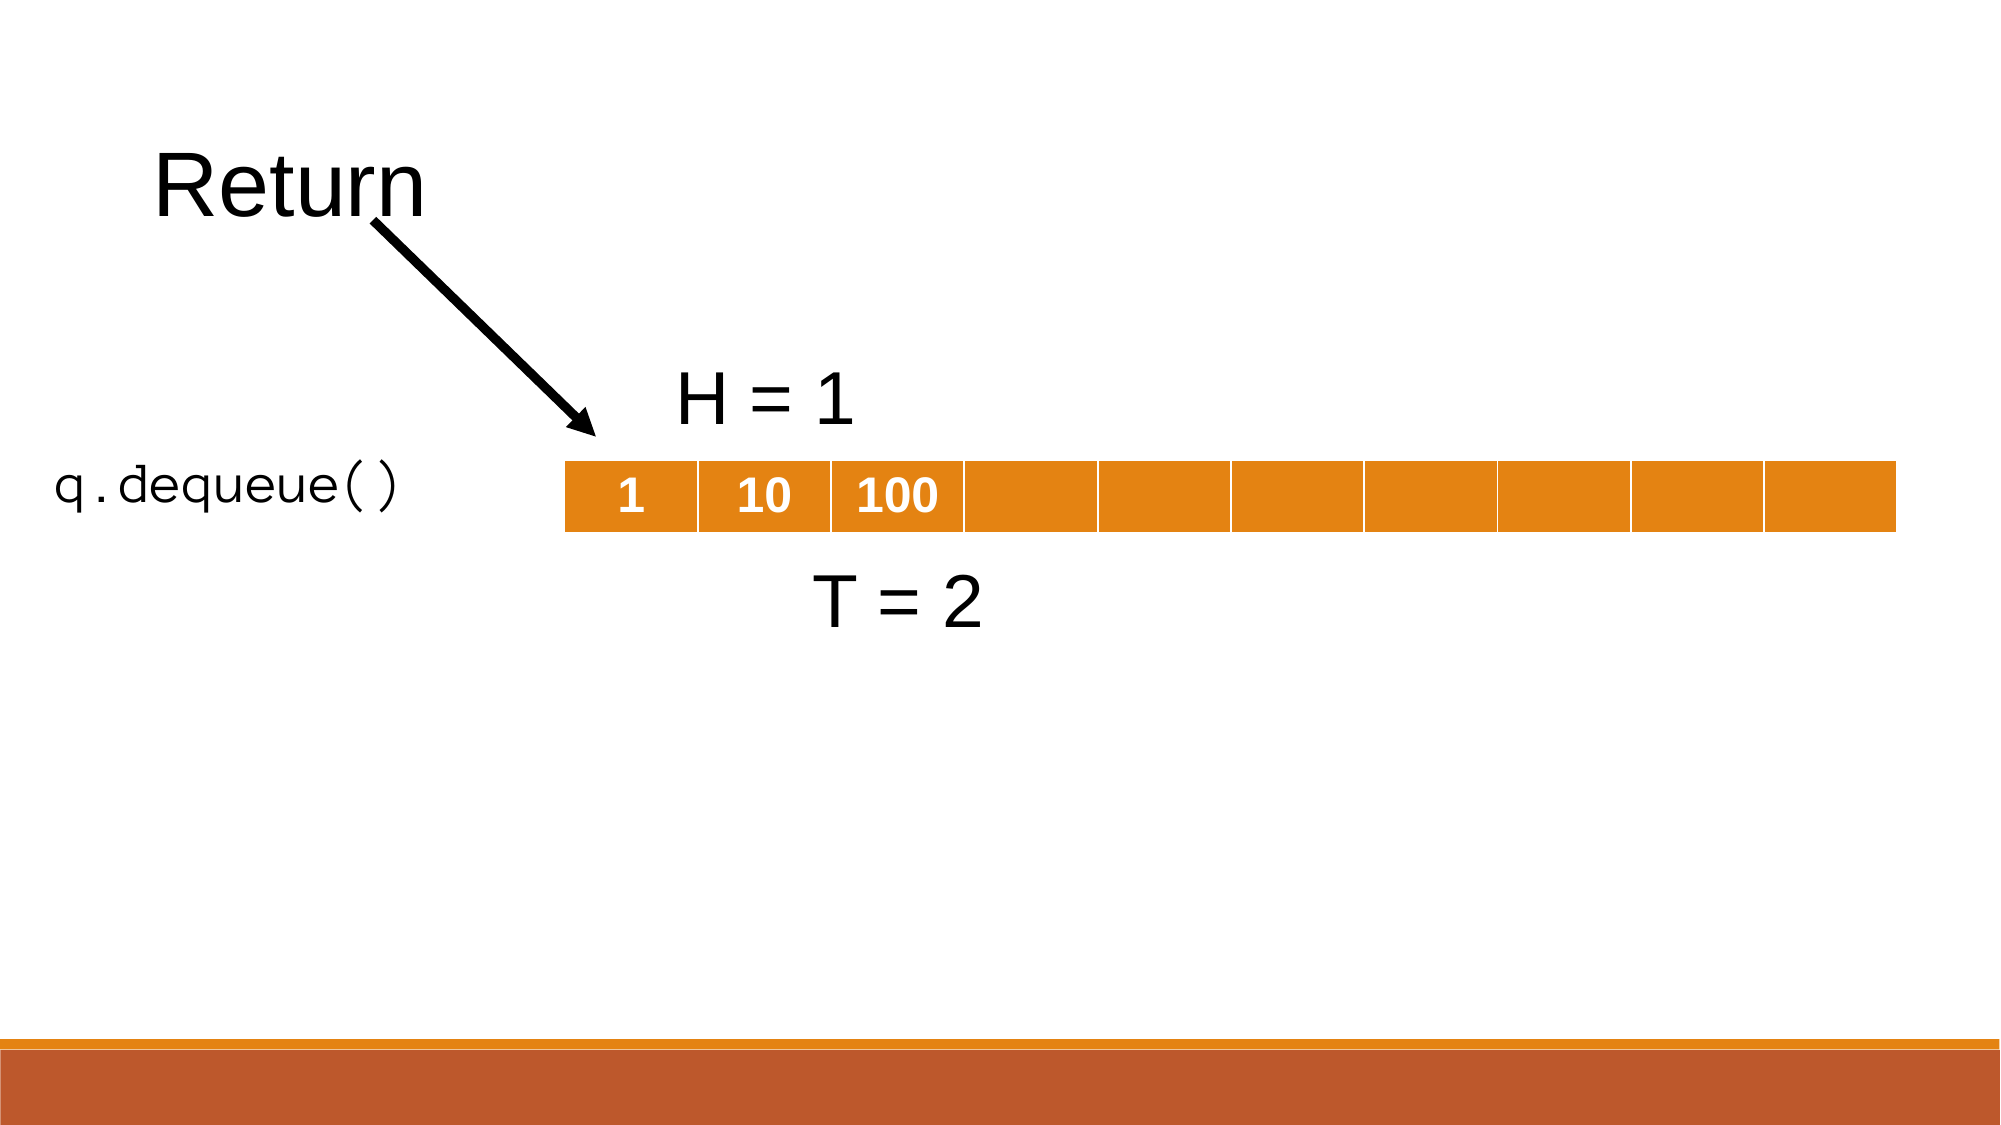

Return
H = 1
q.dequeue()
| 1 | 10 | 100 |  |  |  |  |  |  |  |
| --- | --- | --- | --- | --- | --- | --- | --- | --- | --- |
T = 2